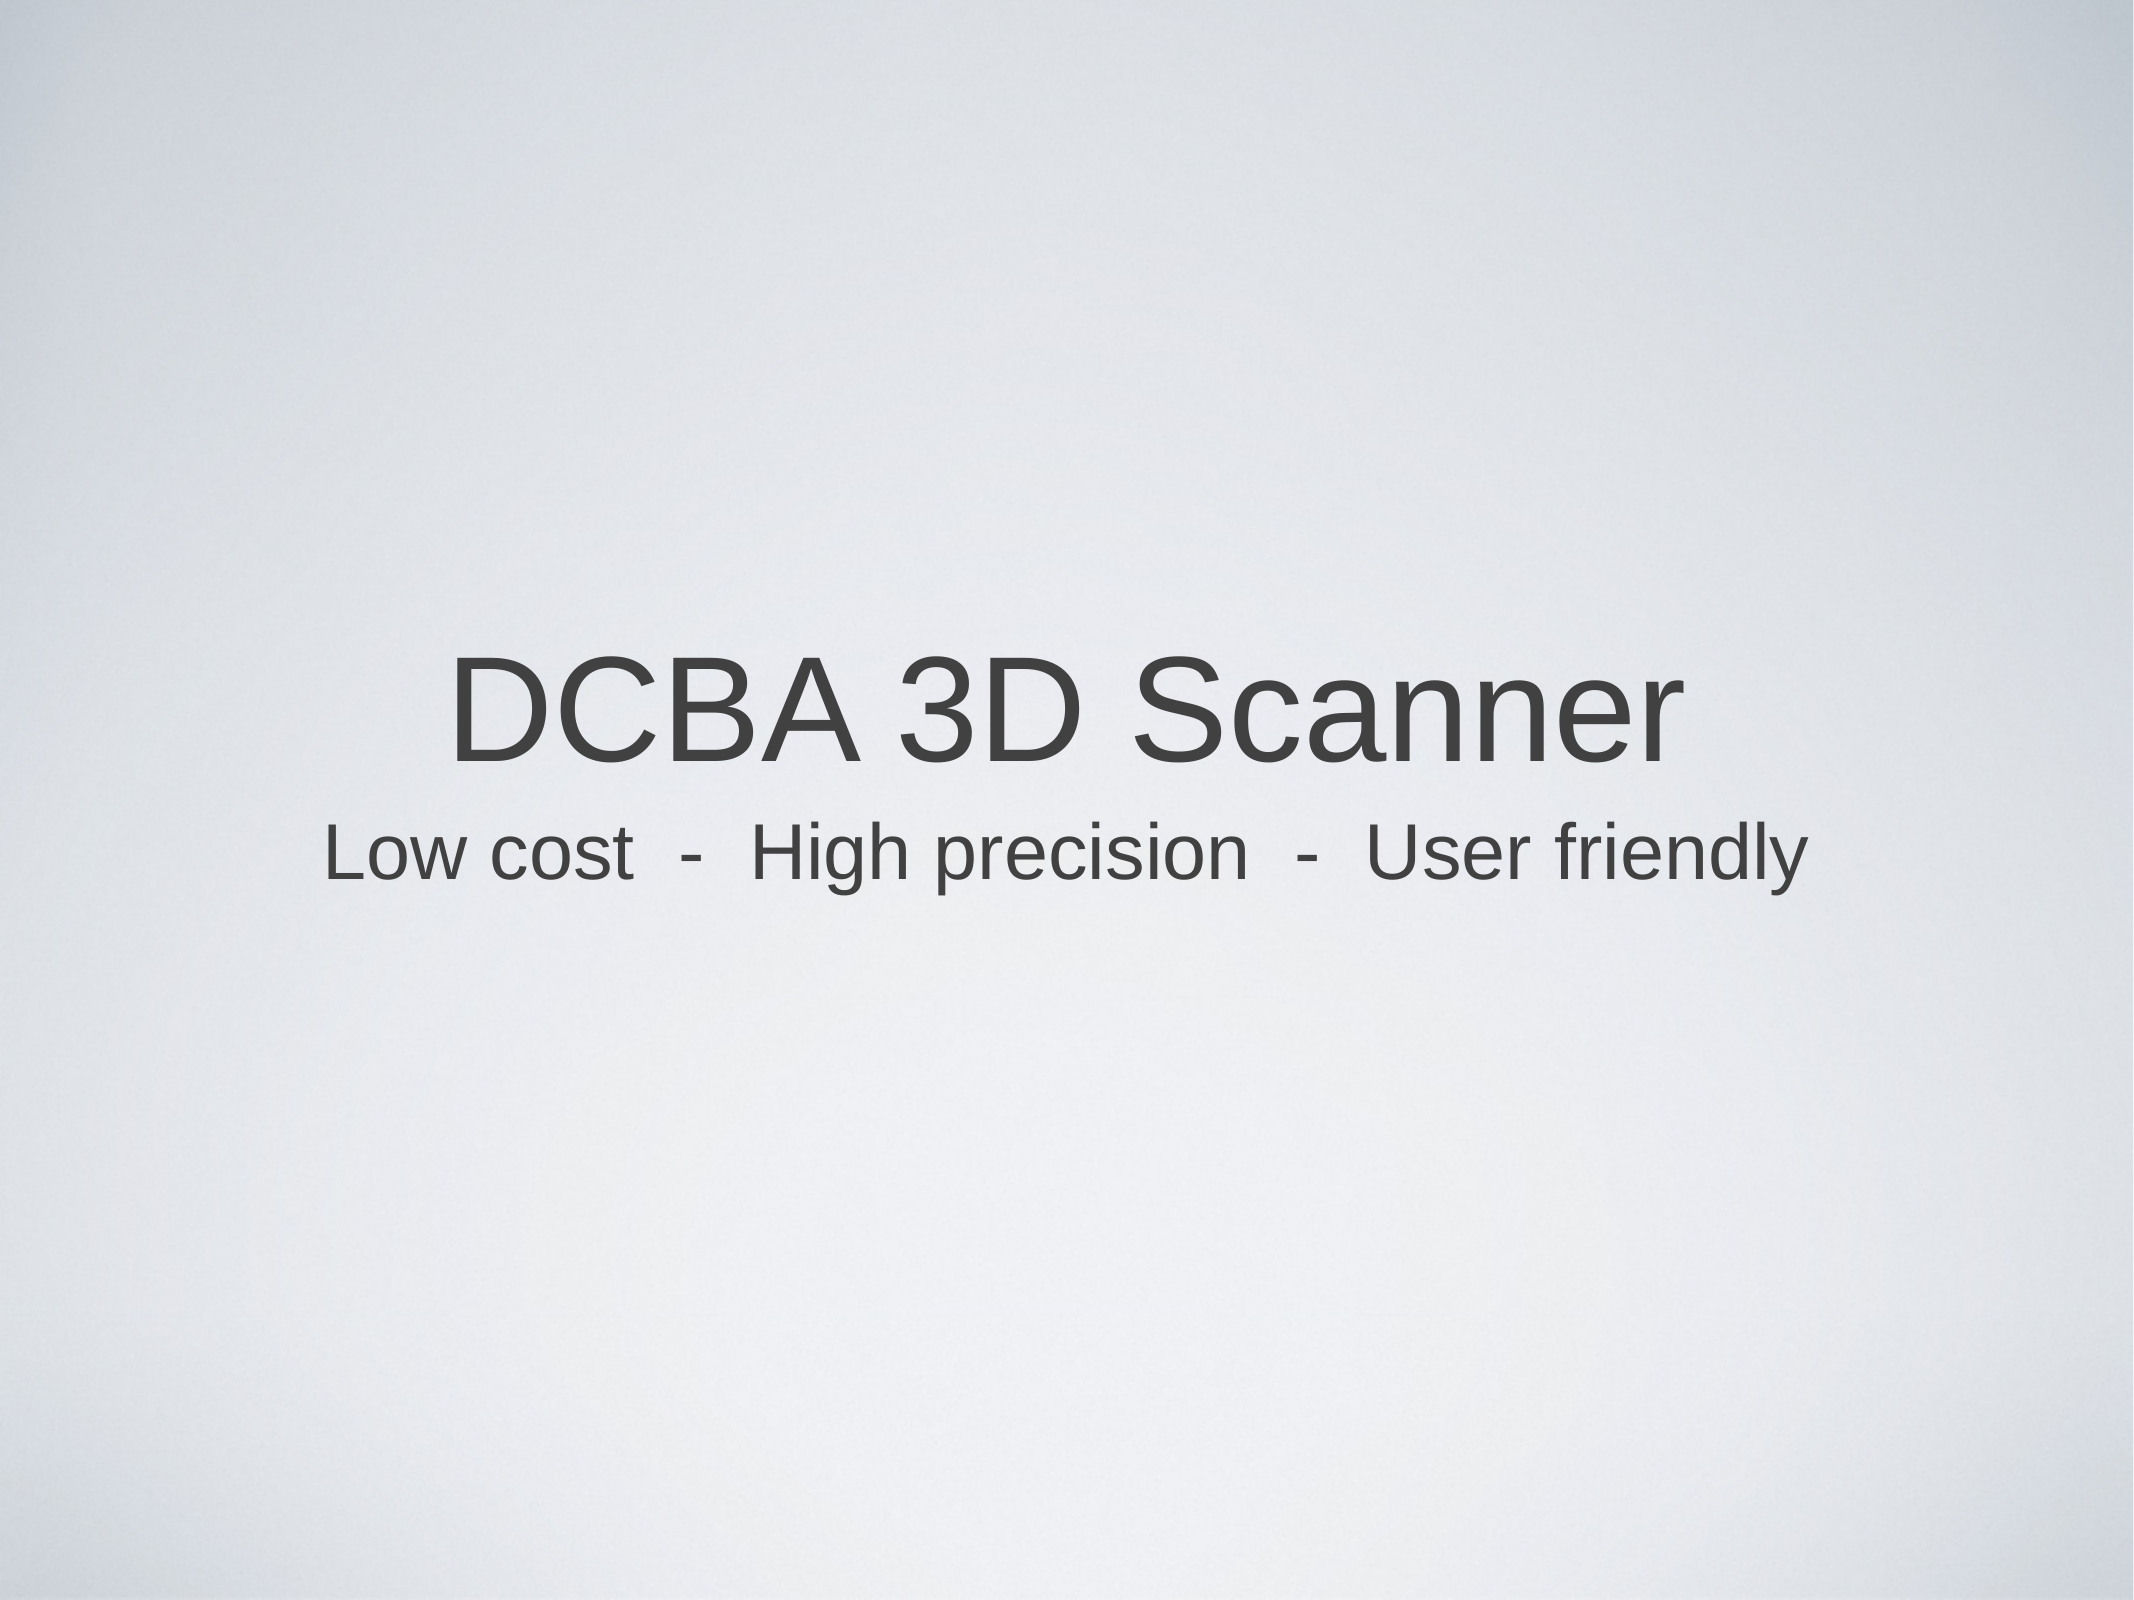

# DCBA 3D Scanner
Low cost  -  High precision  -  User friendly